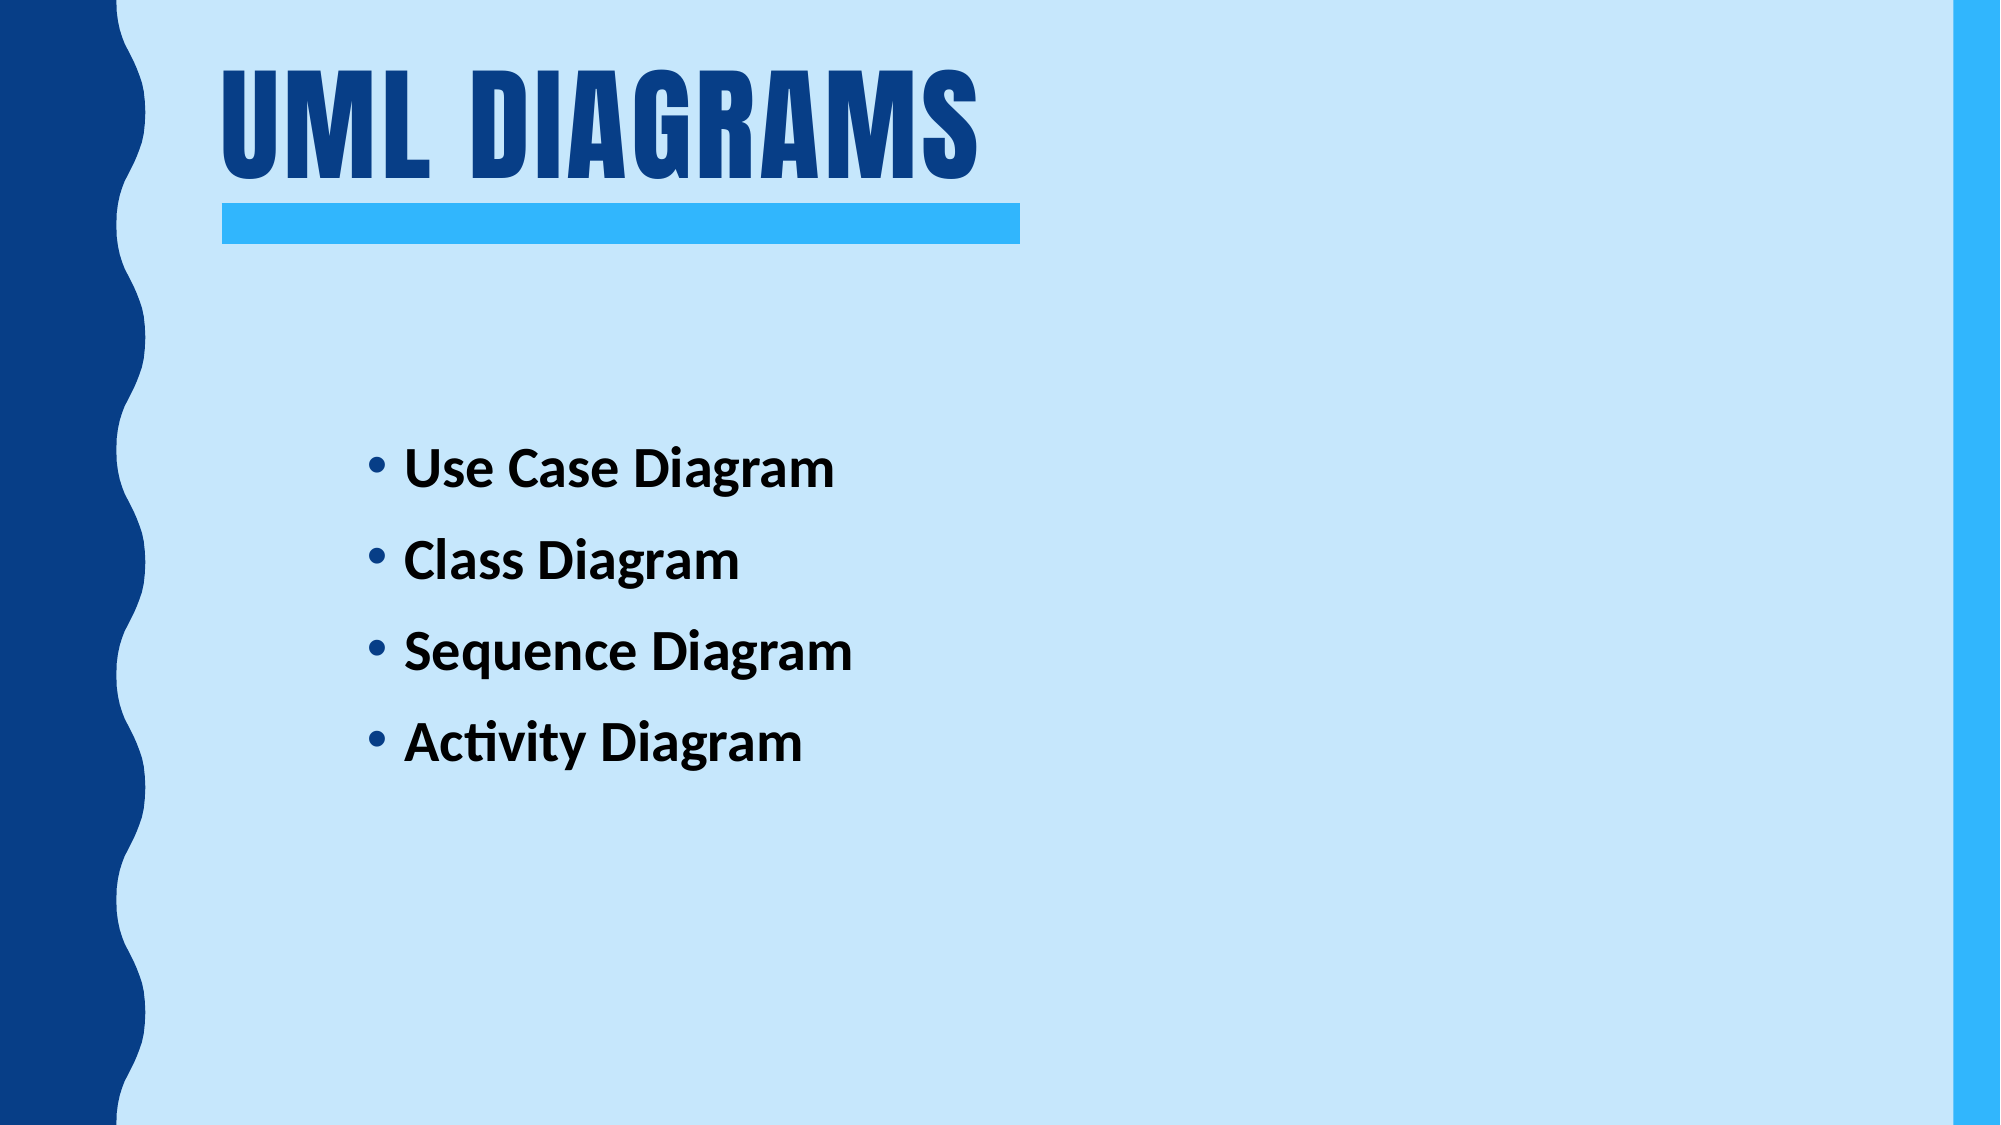

# UML DIAGRAMS
Use Case Diagram
Class Diagram
Sequence Diagram
Activity Diagram